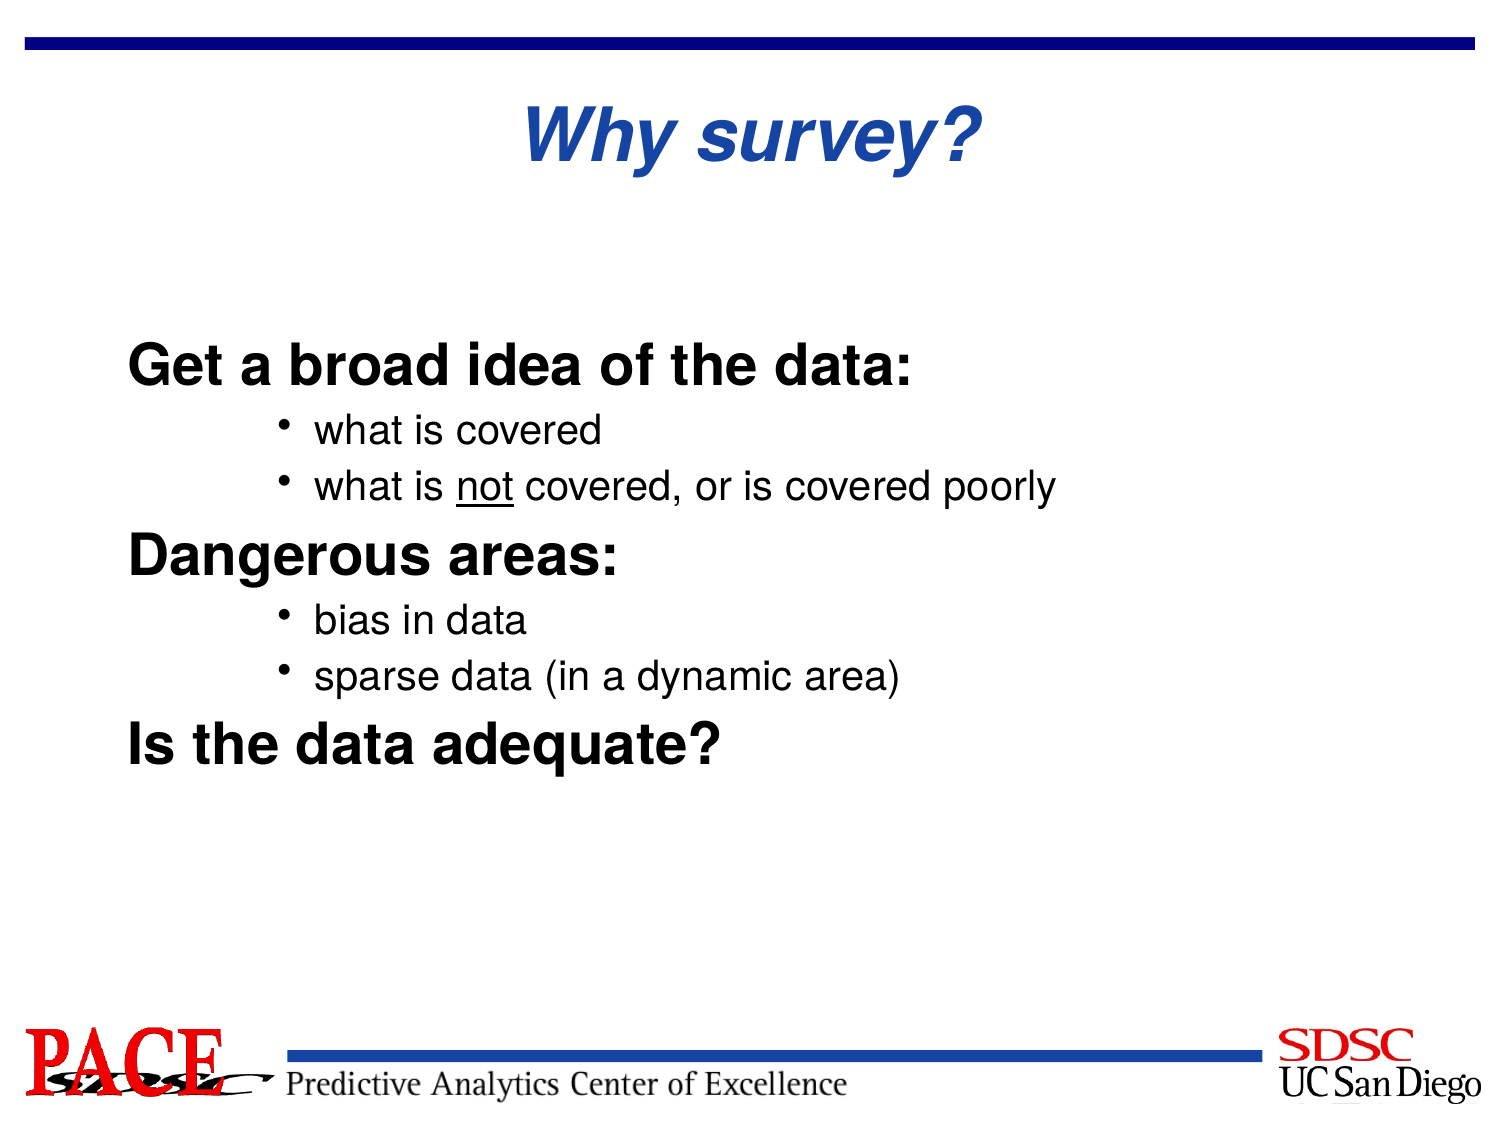

# Why survey?
Get a broad idea of the data:
what is covered
what is not covered, or is covered poorly
Dangerous areas:
bias in data
sparse data (in a dynamic area)
Is the data adequate?